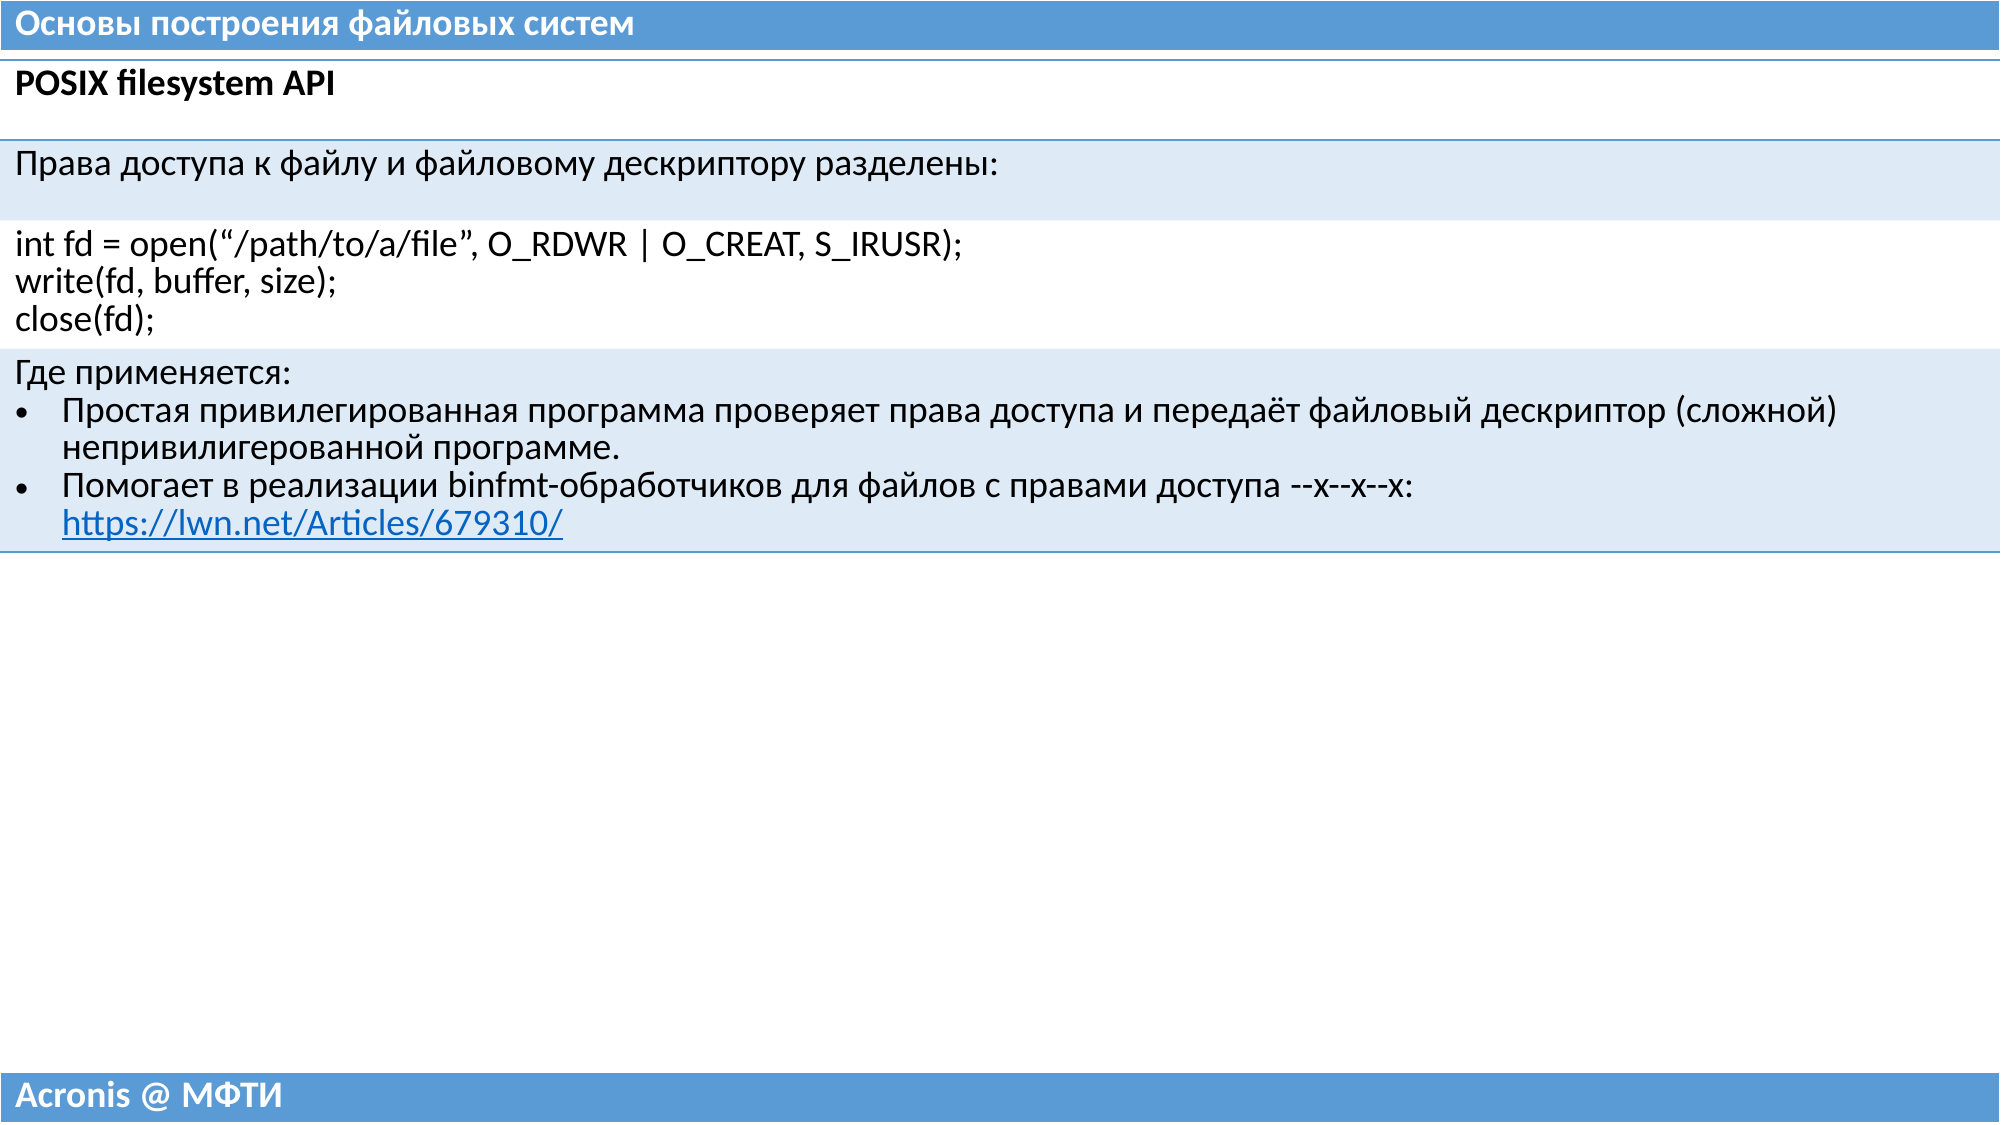

| Основы построения файловых систем |
| --- |
| POSIX filesystem API |
| --- |
| Права доступа к файлу и файловому дескриптору разделены: |
| int fd = open(“/path/to/a/file”, O\_RDWR | O\_CREAT, S\_IRUSR); write(fd, buffer, size); close(fd); |
| Где применяется: Простая привилегированная программа проверяет права доступа и передаёт файловый дескриптор (сложной) непривилигерованной программе. Помогает в реализации binfmt-обработчиков для файлов с правами доступа --x--x--x: https://lwn.net/Articles/679310/ |
| Acronis @ МФТИ |
| --- |